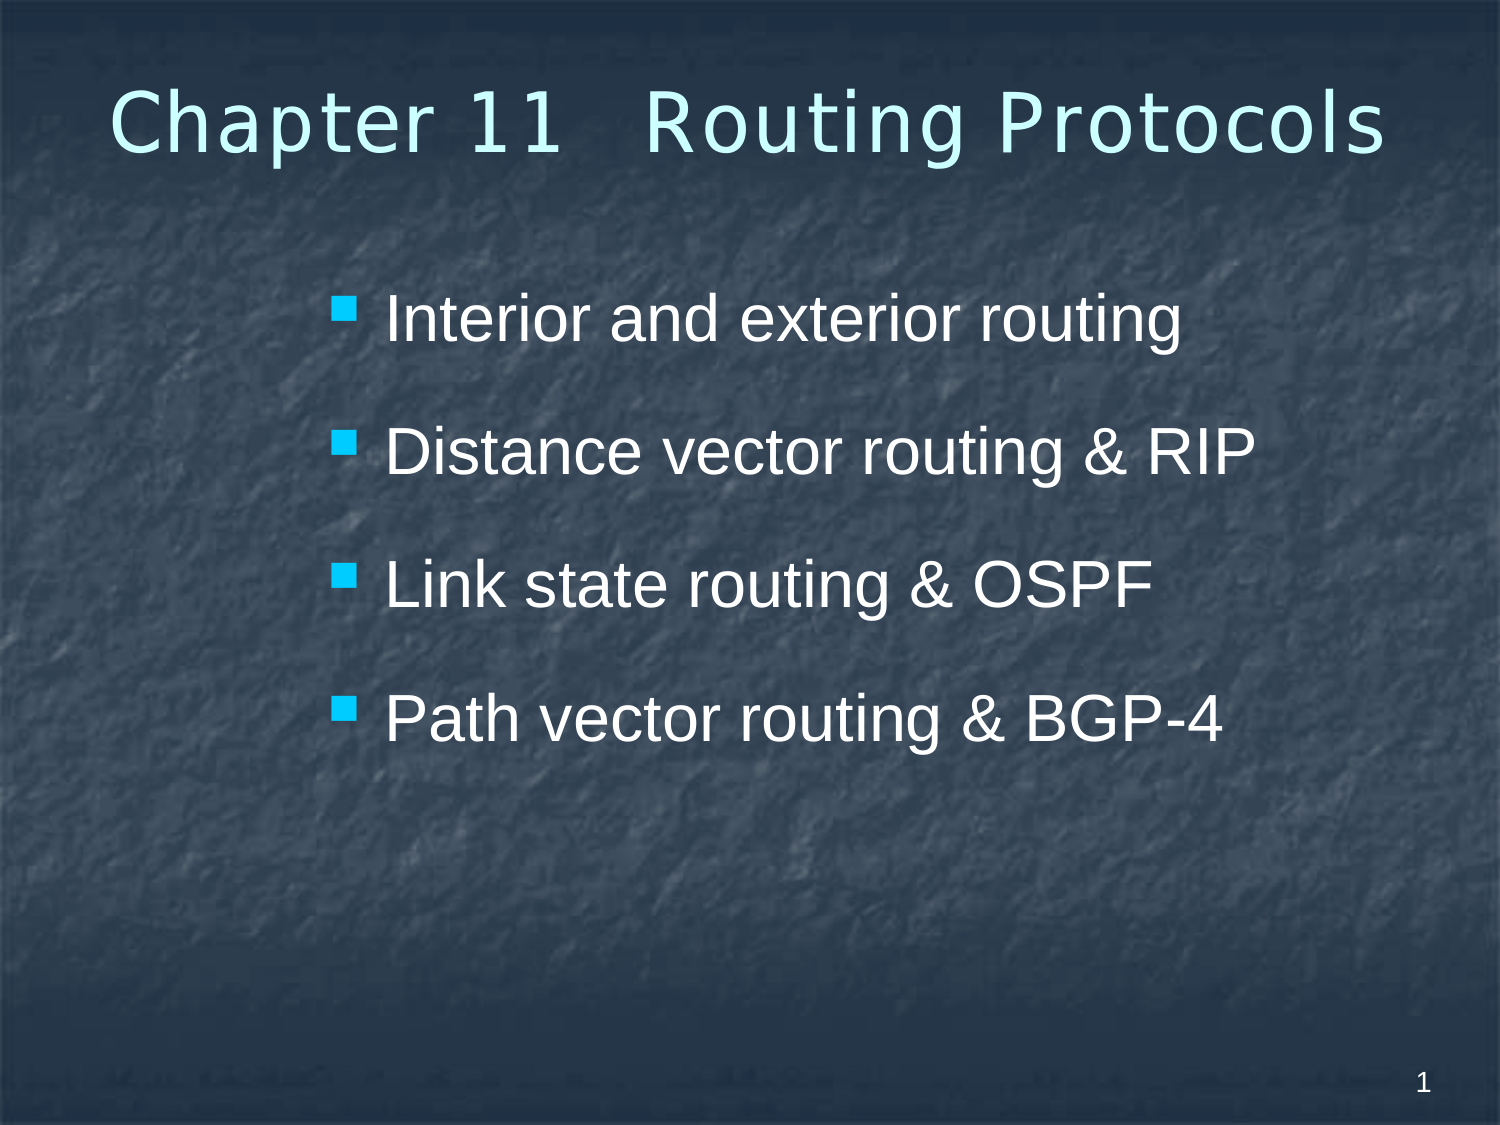

# Chapter 11   Routing Protocols
Interior and exterior routing
Distance vector routing & RIP
Link state routing & OSPF
Path vector routing & BGP-4
1